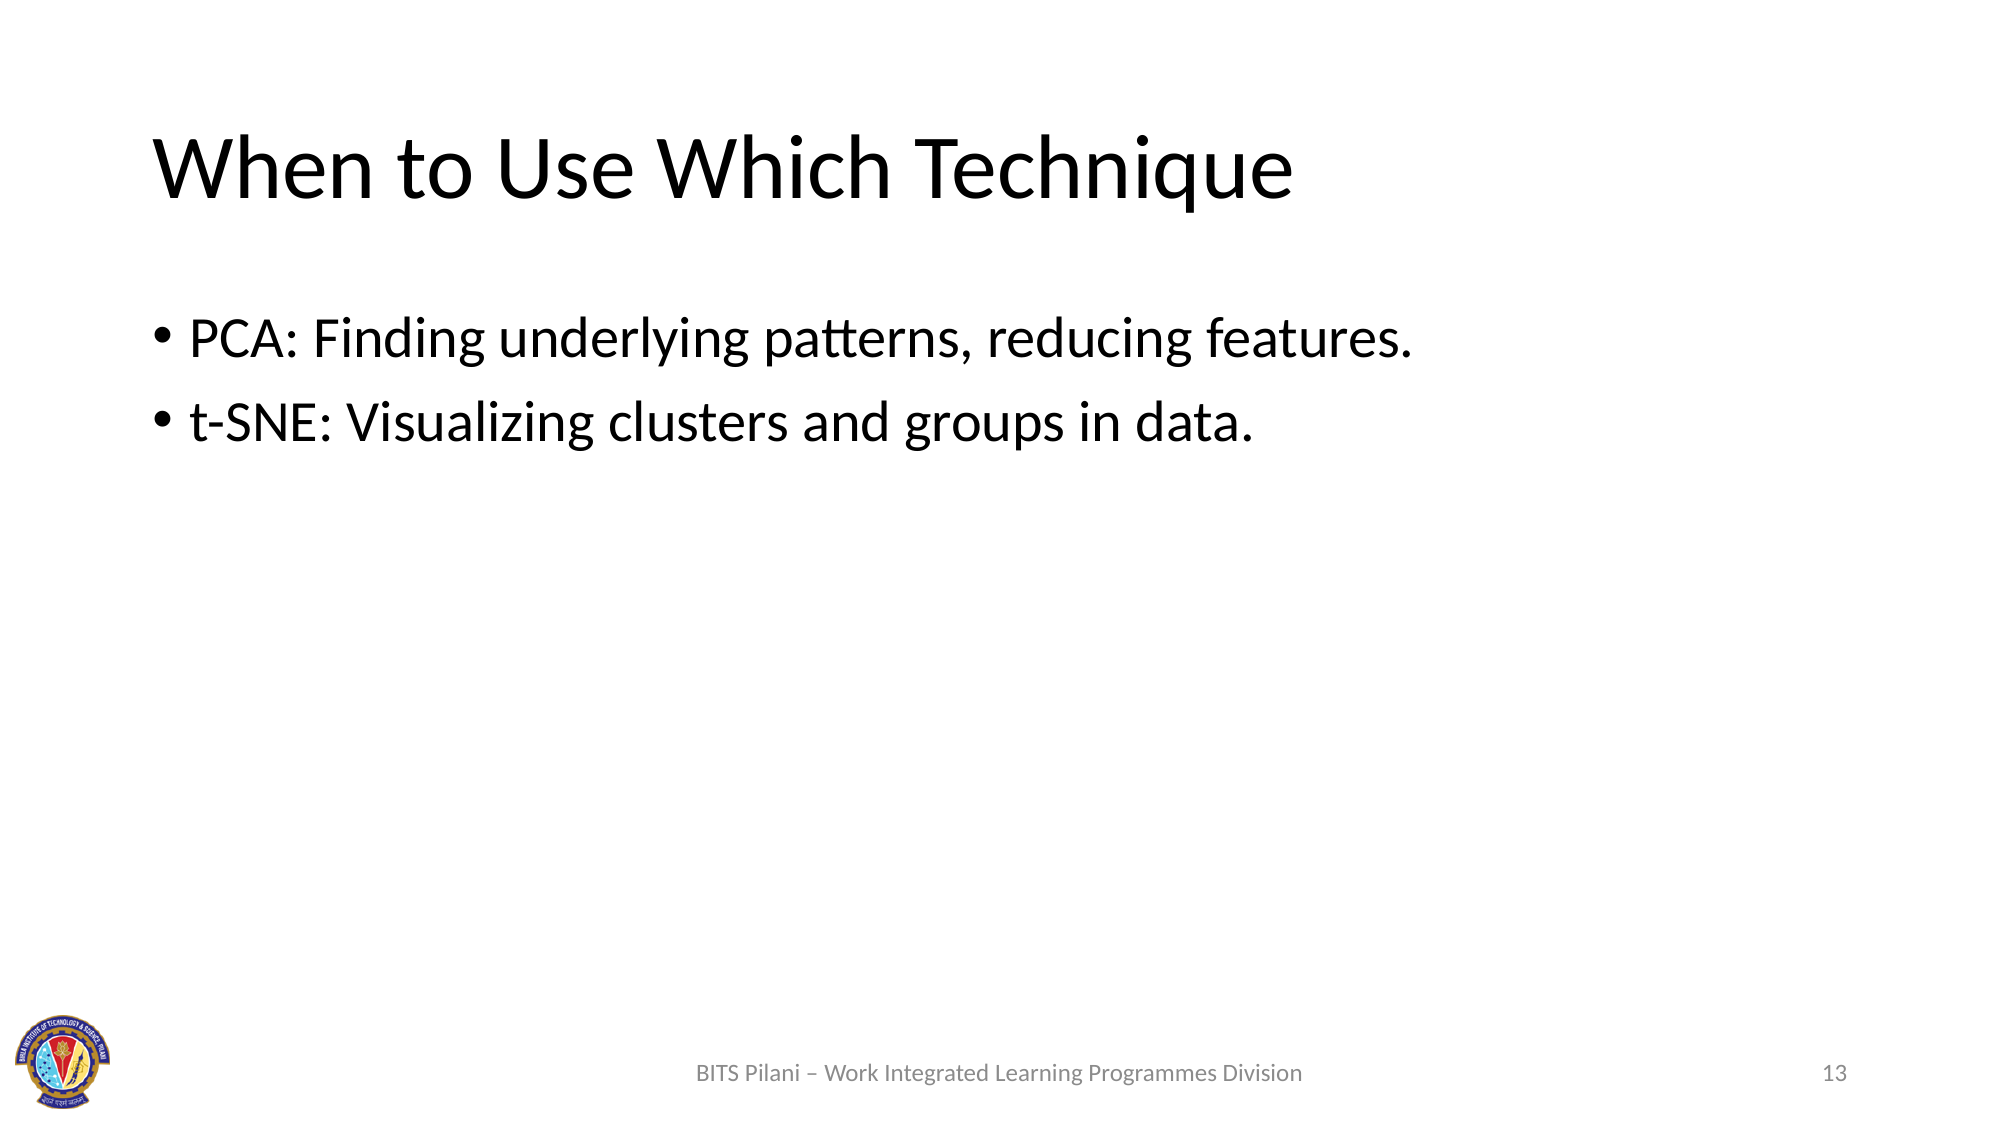

# When to Use Which Technique
PCA: Finding underlying patterns, reducing features.
t-SNE: Visualizing clusters and groups in data.